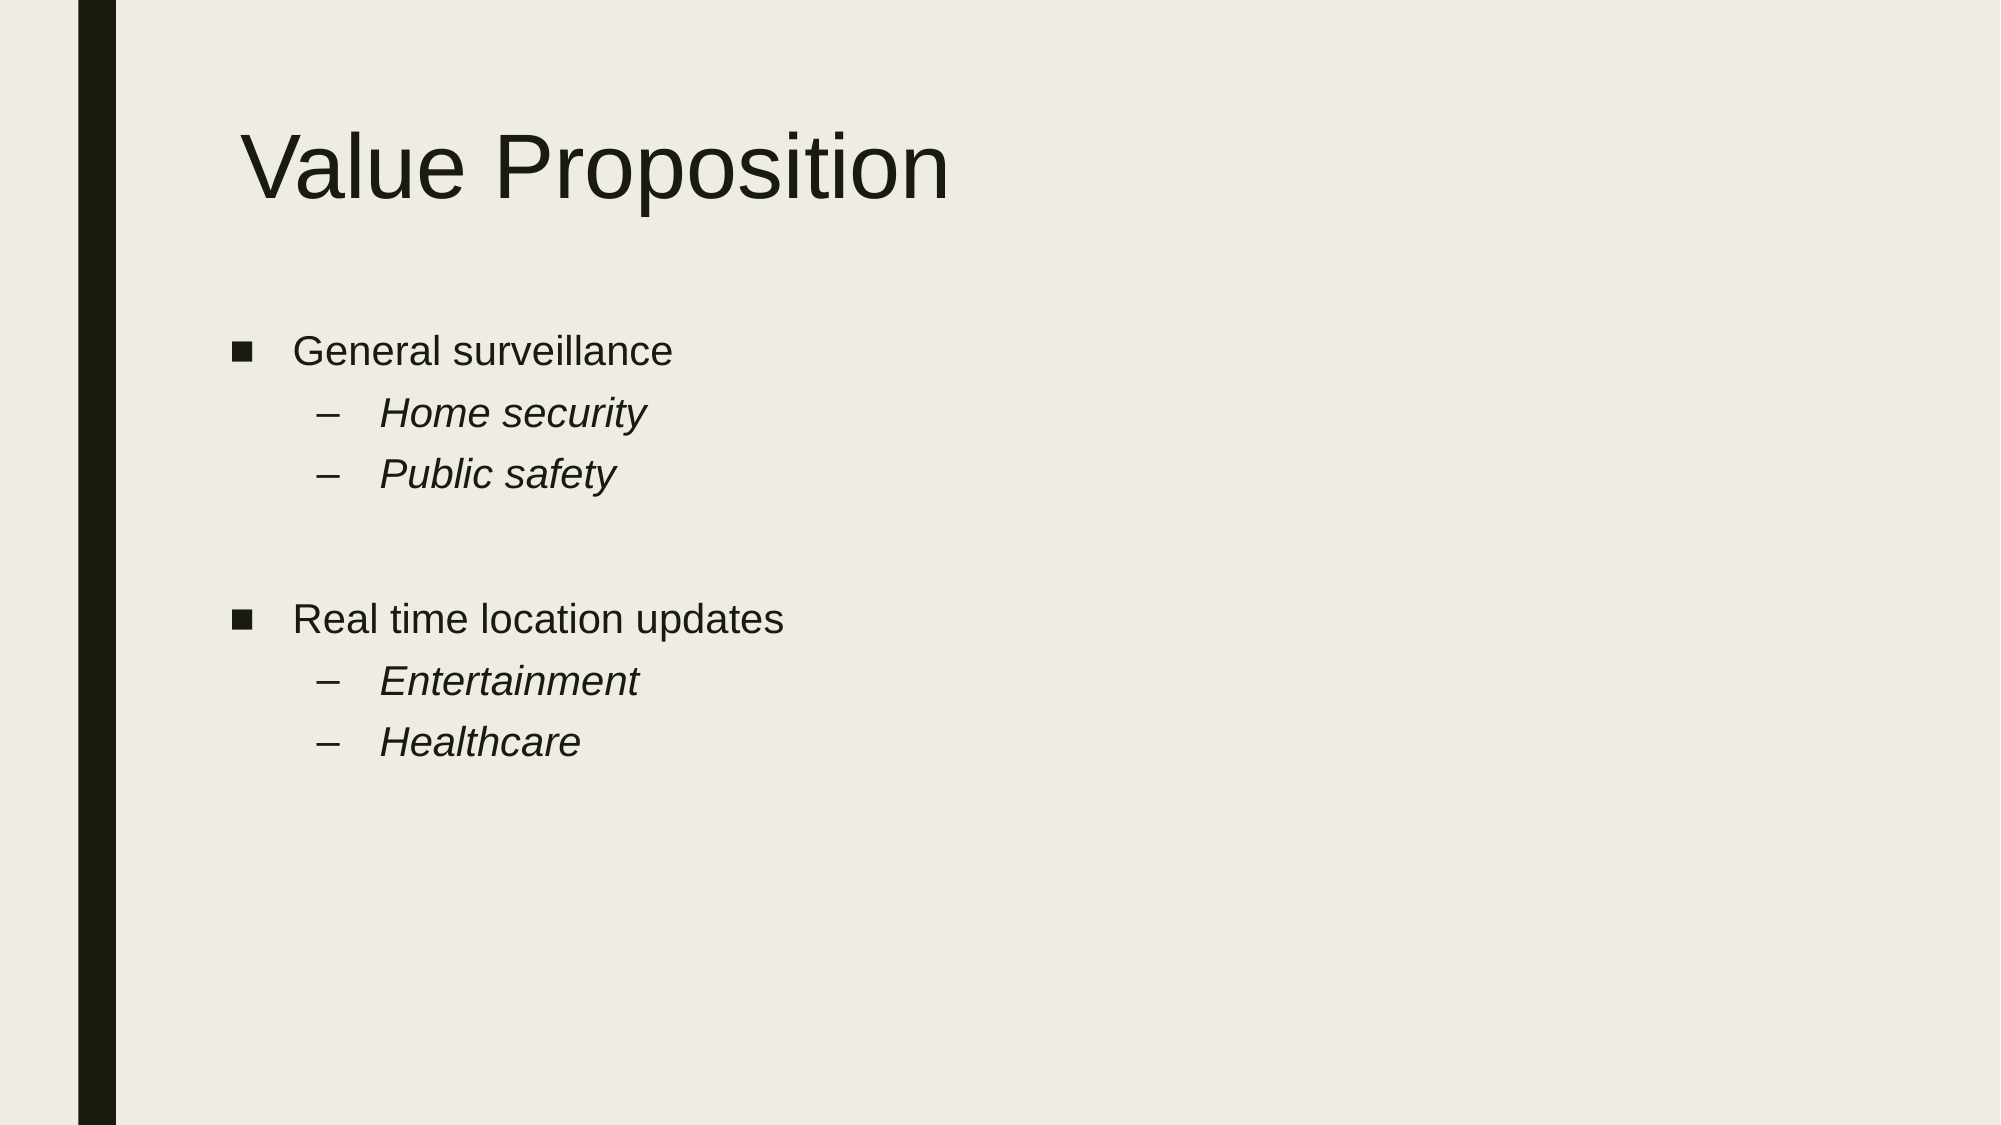

# Value Proposition
General surveillance
Home security
Public safety

Real time location updates
Entertainment
Healthcare